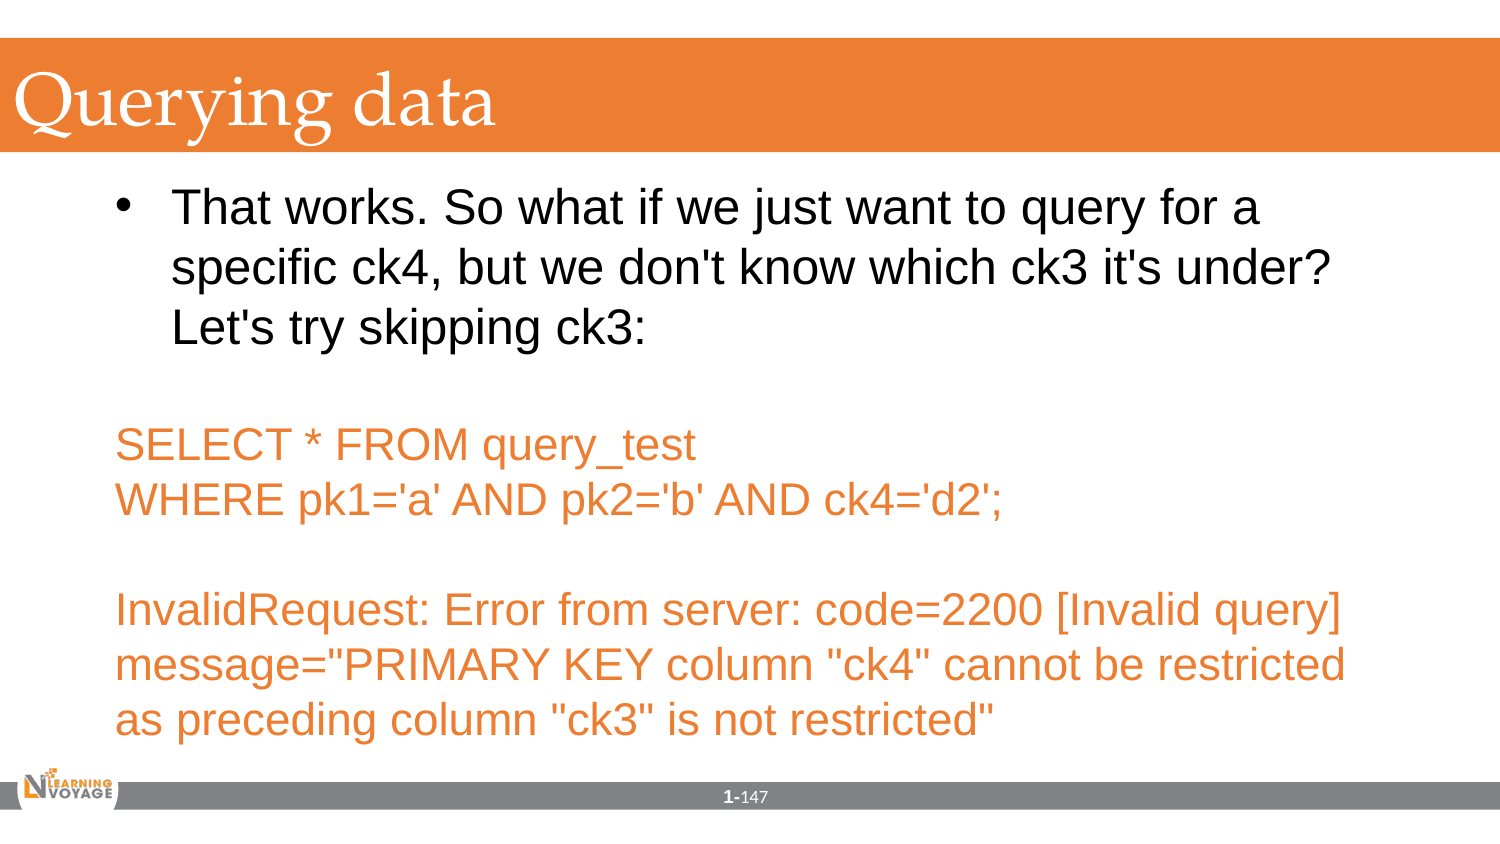

Querying data
That works. So what if we just want to query for a specific ck4, but we don't know which ck3 it's under? Let's try skipping ck3:

SELECT * FROM query_test
WHERE pk1='a' AND pk2='b' AND ck4='d2';

InvalidRequest: Error from server: code=2200 [Invalid query] message="PRIMARY KEY column "ck4" cannot be restricted as preceding column "ck3" is not restricted"
1-147